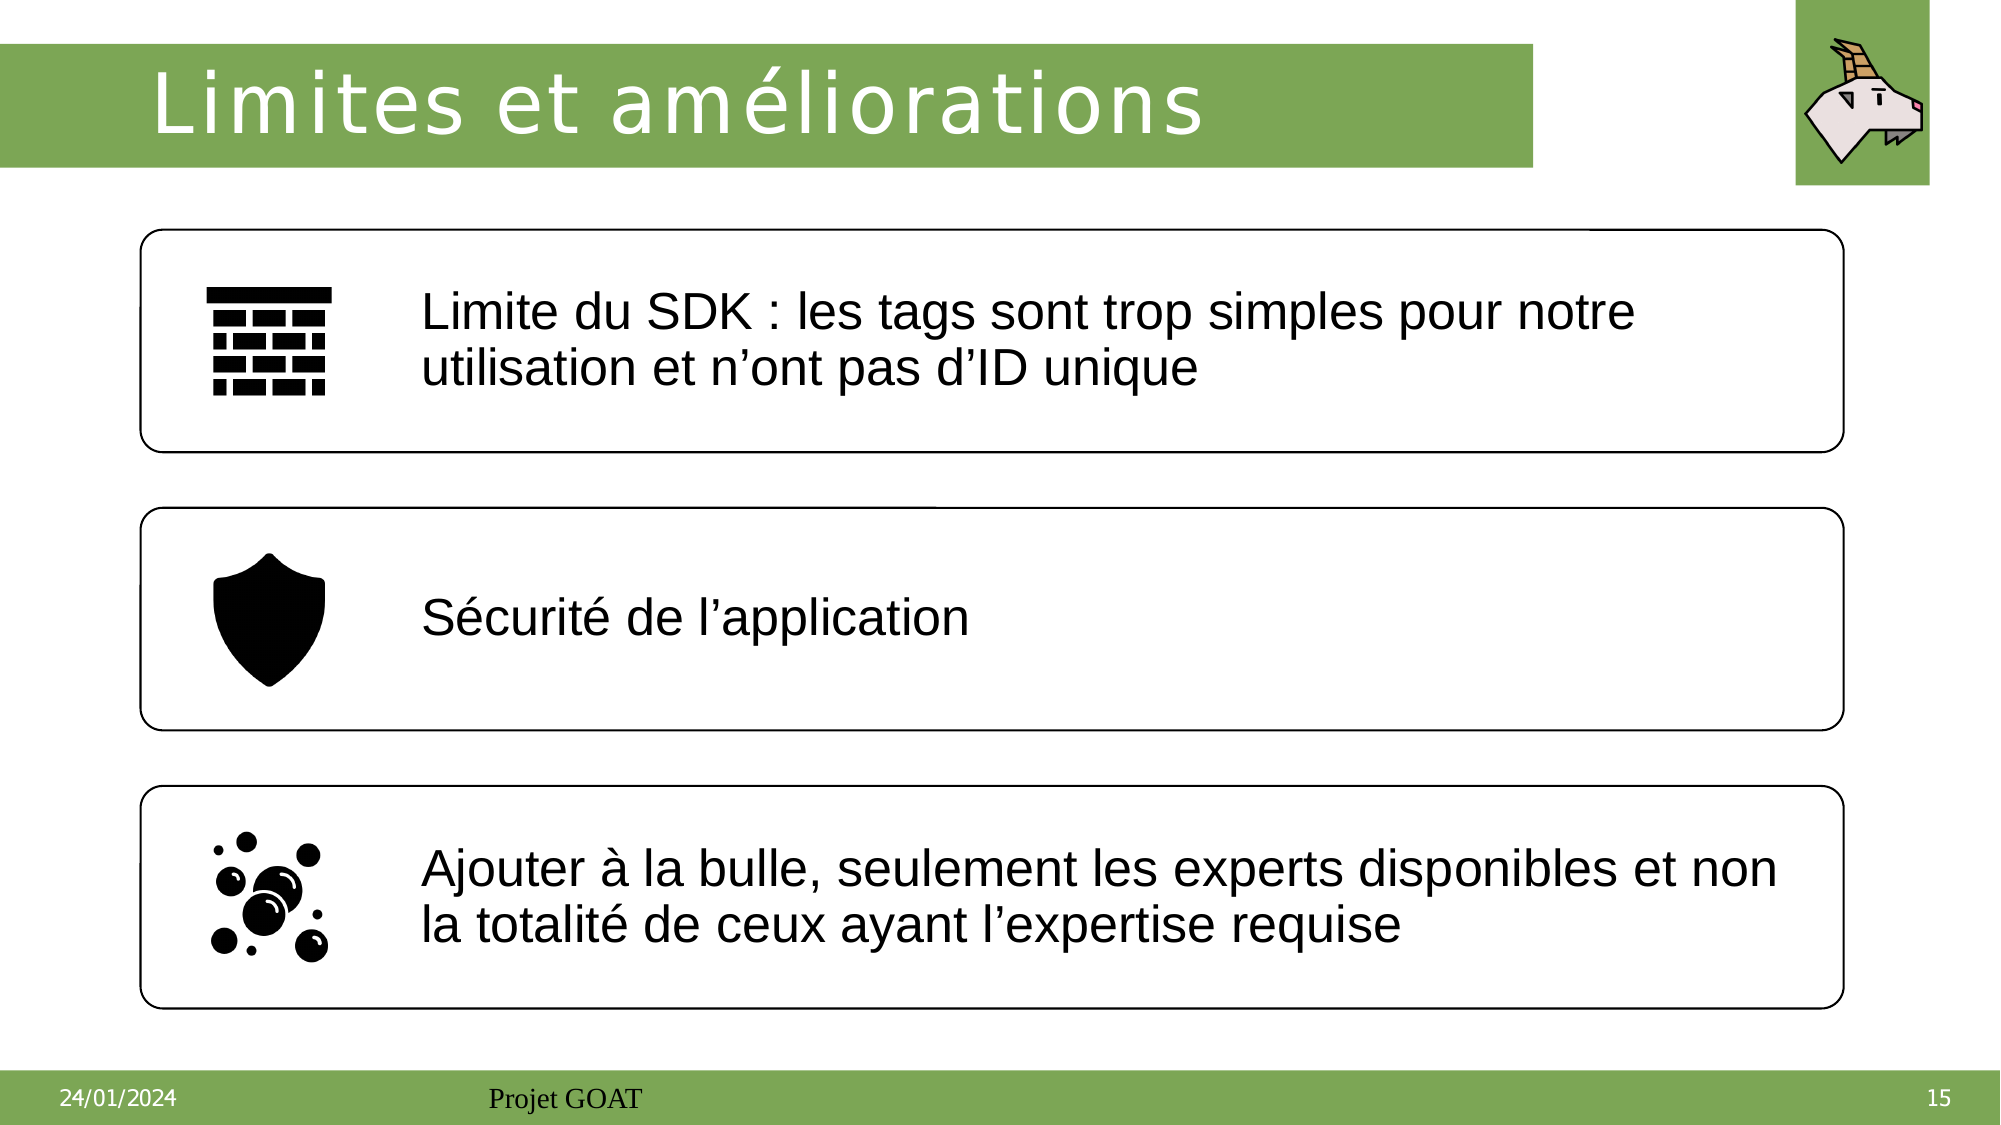

# Limites et améliorations
Limite du SDK : les tags sont trop simples pour notre utilisation et n’ont pas d’ID unique
Sécurité de l’application
Ajouter à la bulle, seulement les experts disponibles et non la totalité de ceux ayant l’expertise requise

15
Projet GOAT
24/01/2024